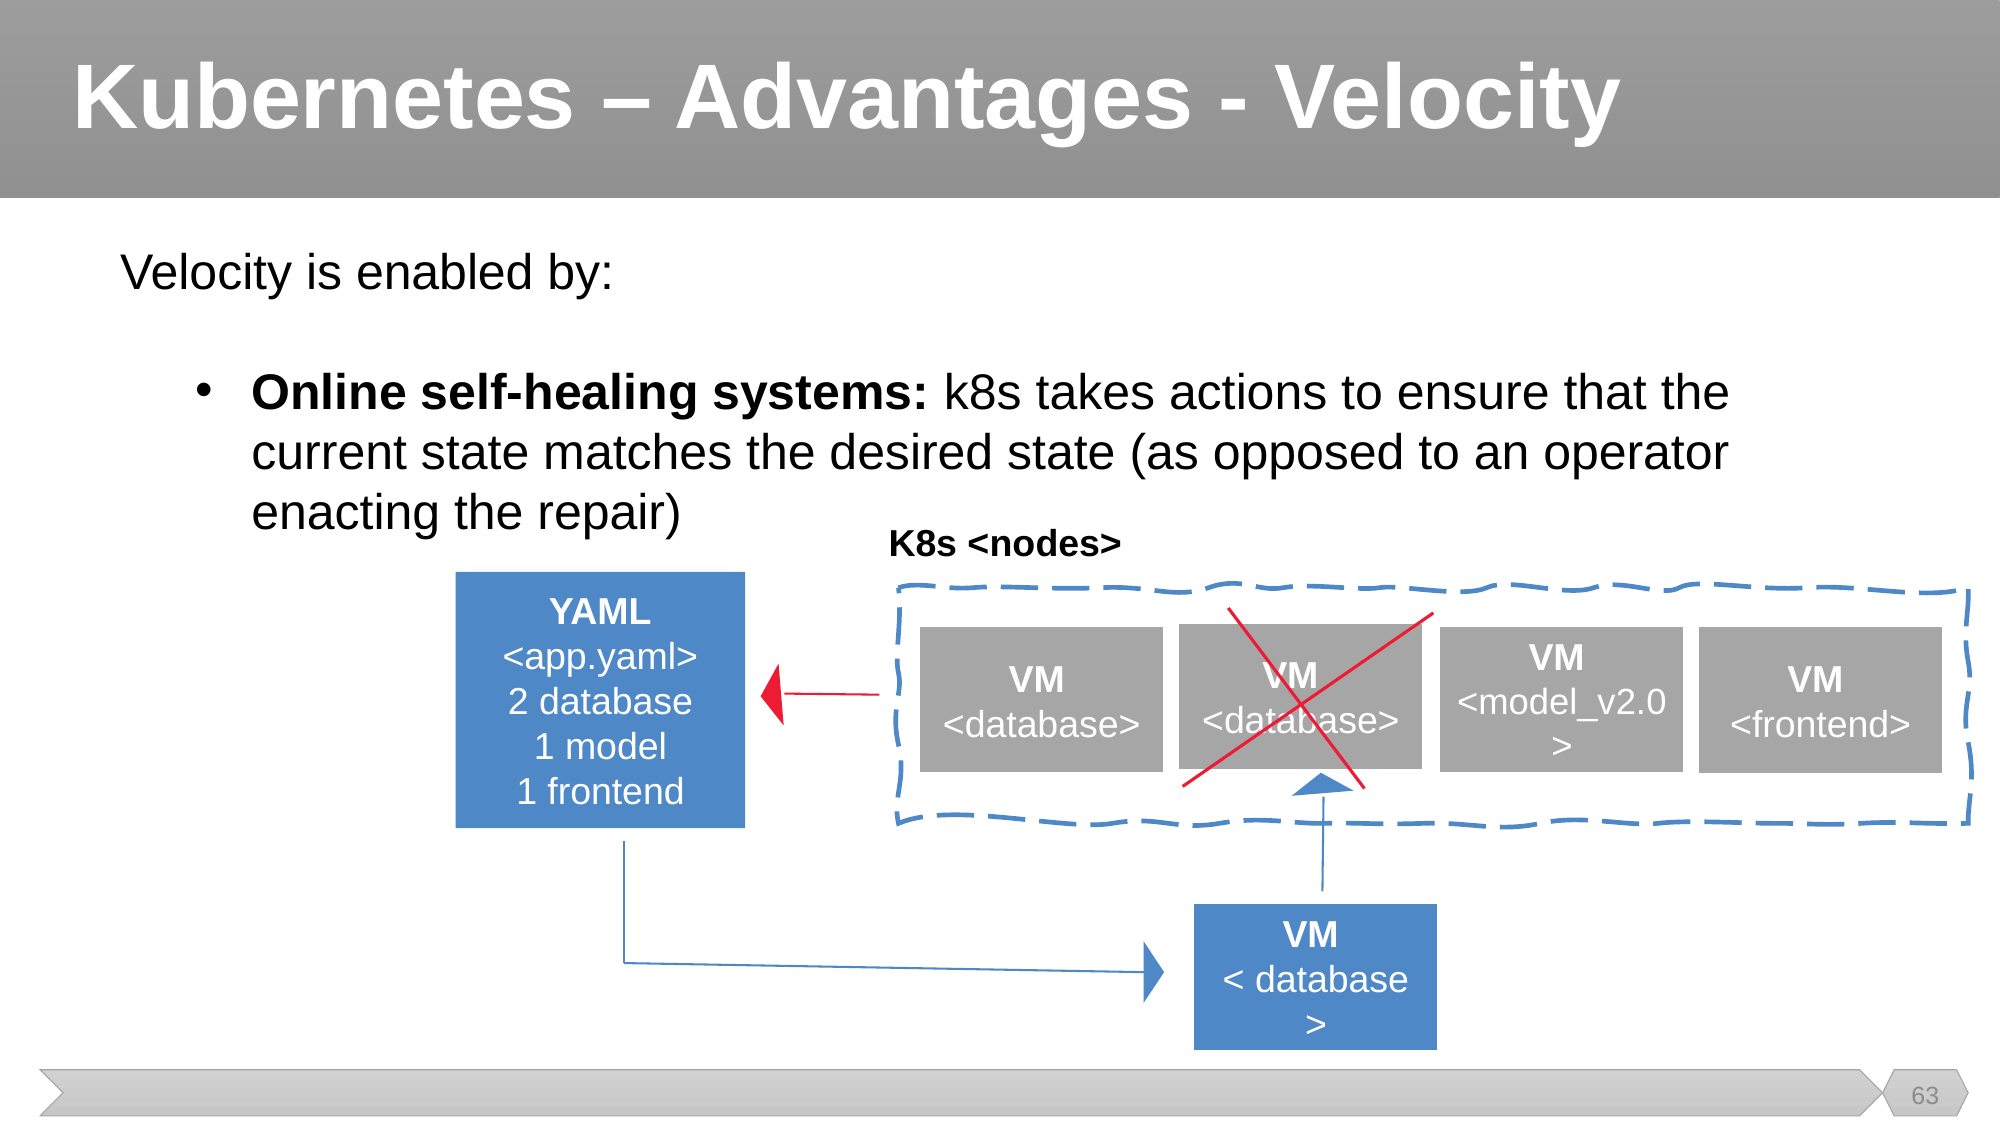

# Kubernetes – Advantages - Velocity
Velocity is enabled by:

Online self-healing systems: k8s takes actions to ensure that the current state matches the desired state (as opposed to an operator enacting the repair)

K8s <nodes>
YAML
<app.yaml>
2 database
1 model
1 frontend

VM
<database>
VM
<model_v2.0>
VM
<frontend>
VM
<database>

VM
< database >

63